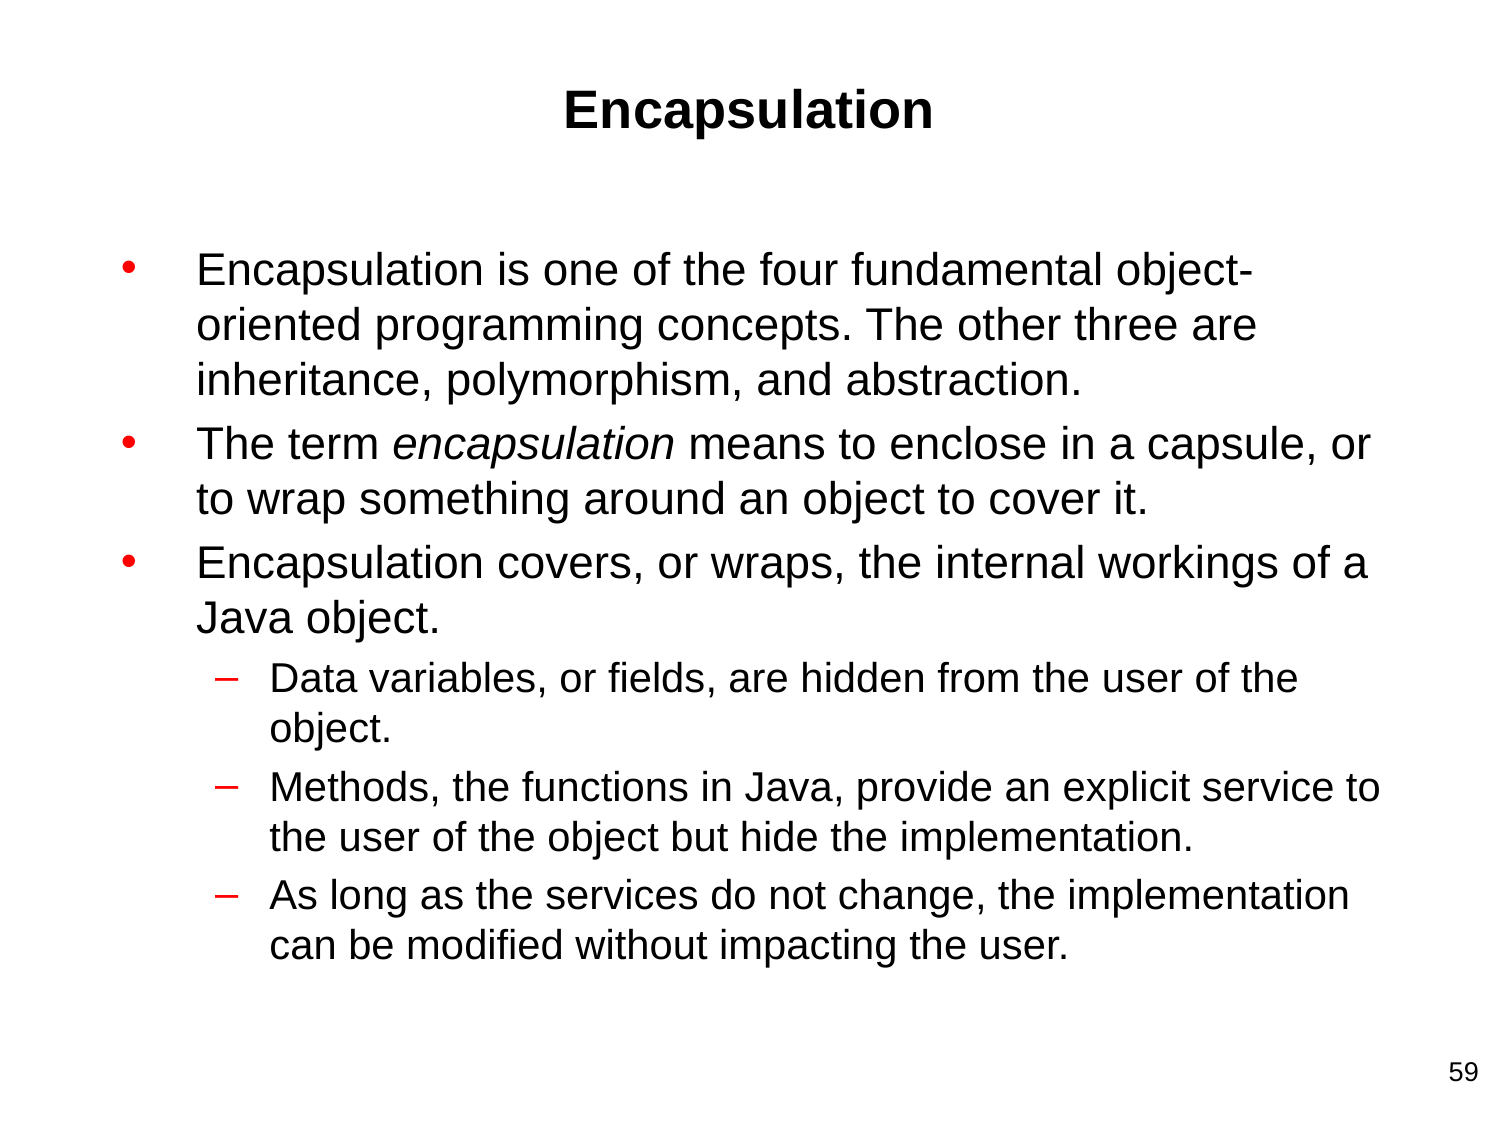

# Encapsulation
Encapsulation is one of the four fundamental object-oriented programming concepts. The other three are inheritance, polymorphism, and abstraction.
The term encapsulation means to enclose in a capsule, or to wrap something around an object to cover it.
Encapsulation covers, or wraps, the internal workings of a Java object.
Data variables, or fields, are hidden from the user of the object.
Methods, the functions in Java, provide an explicit service to the user of the object but hide the implementation.
As long as the services do not change, the implementation  can be modified without impacting the user.
59